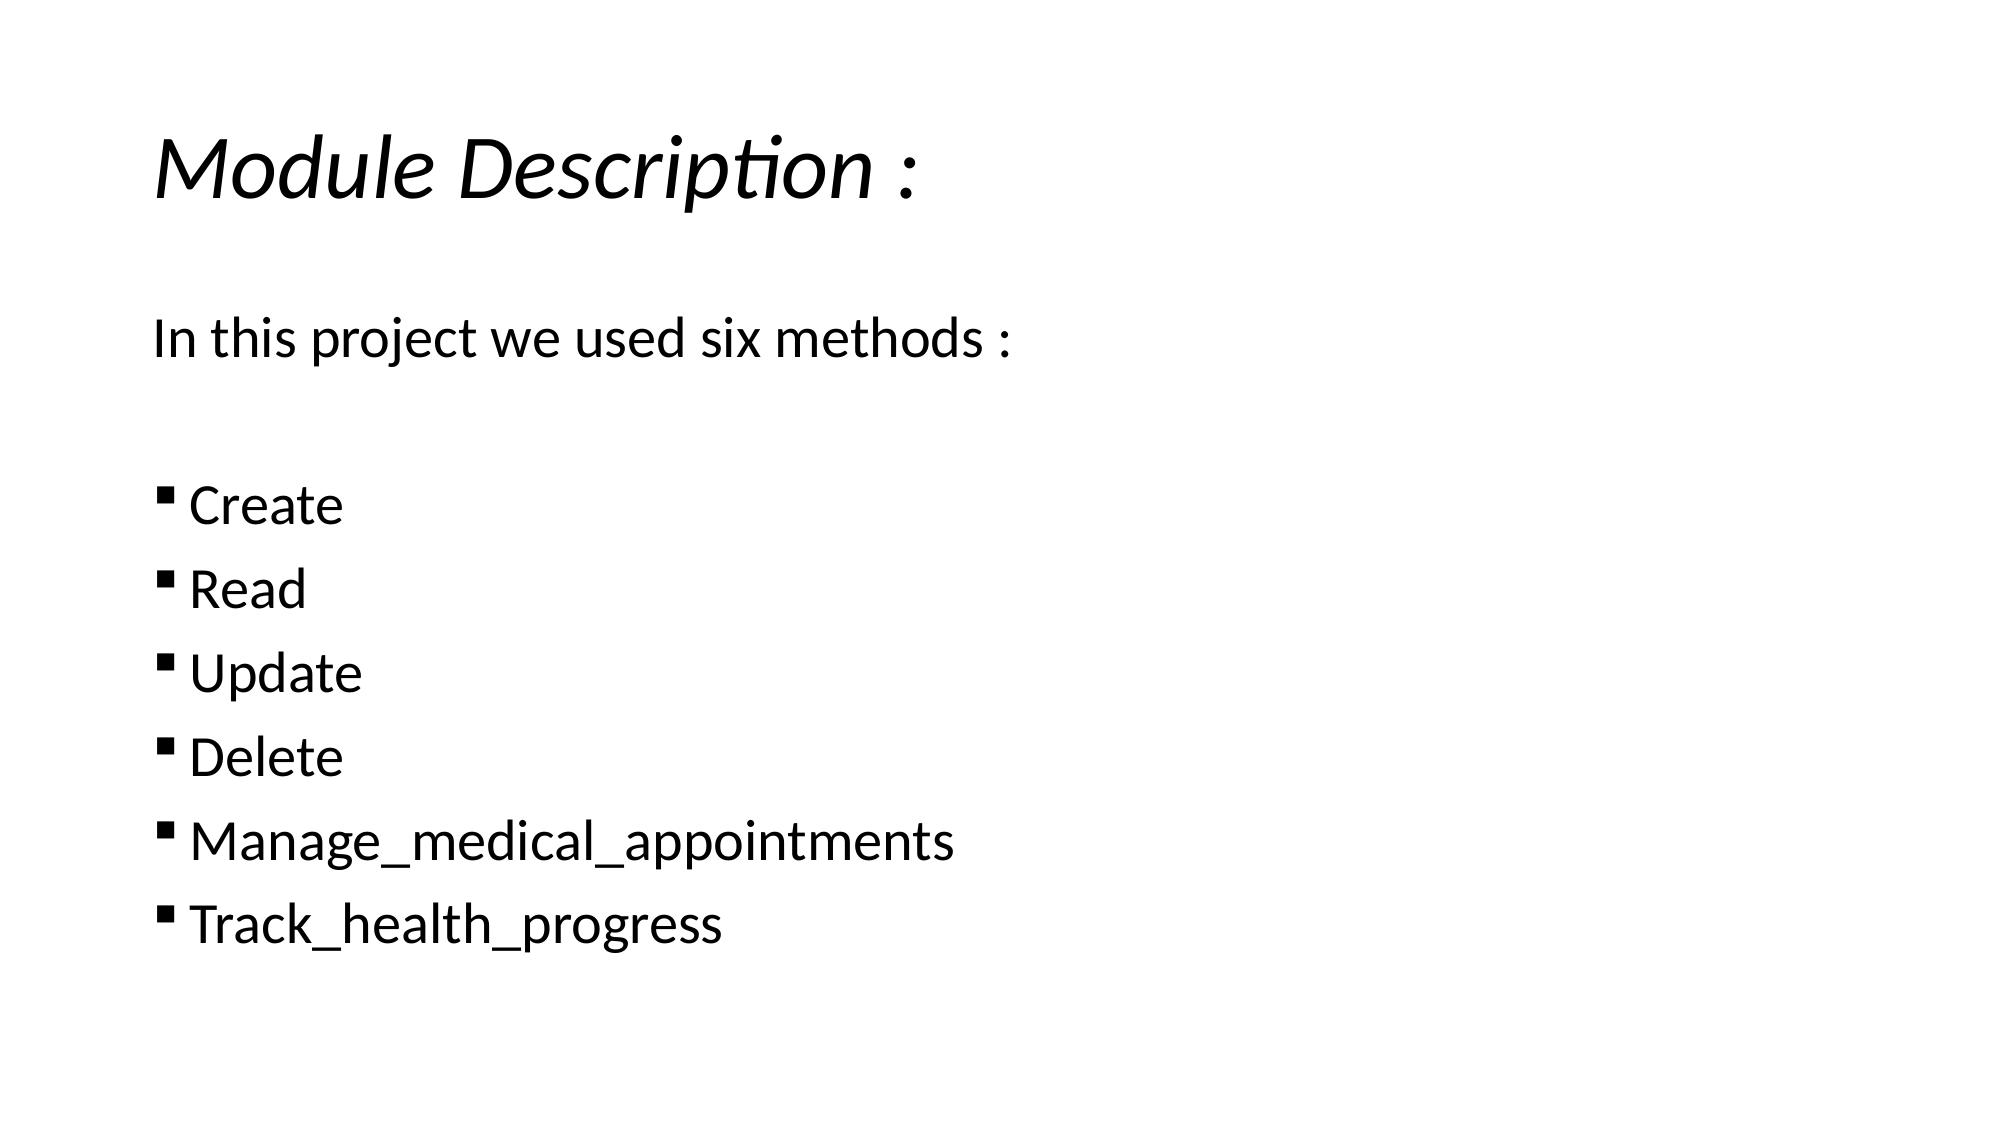

# Module Description :
In this project we used six methods :

Create
Read
Update
Delete
Manage_medical_appointments
Track_health_progress